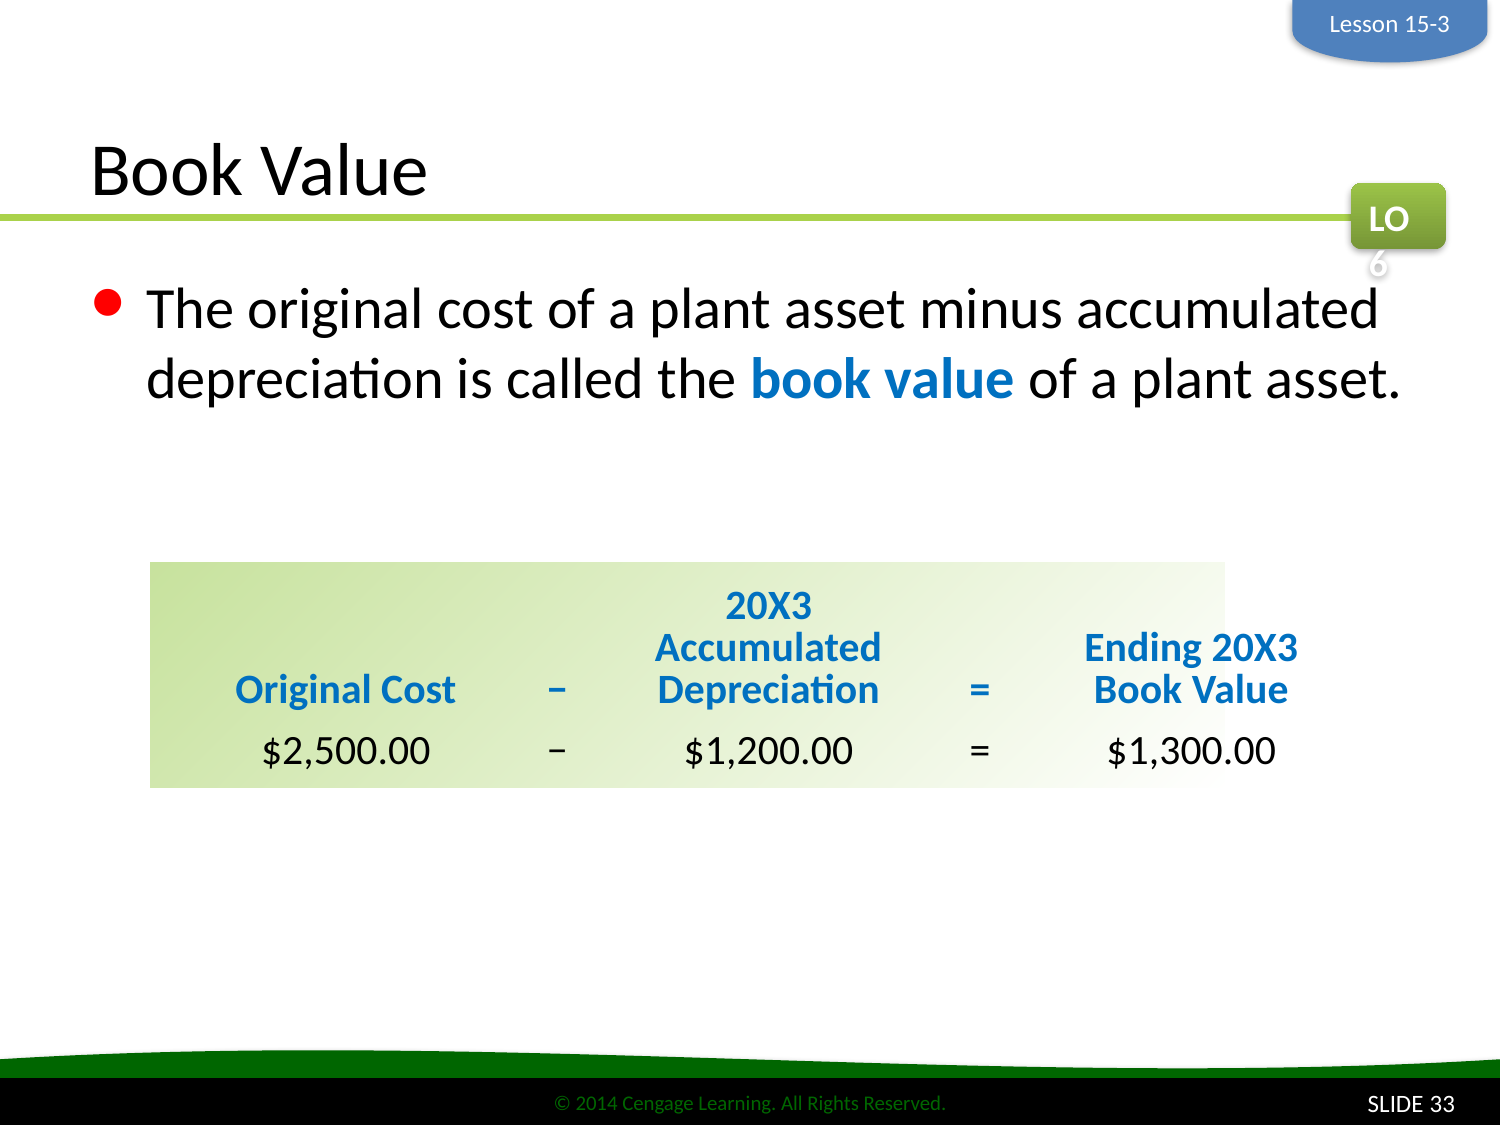

Lesson 15-3

# Book Value
LO6
The original cost of a plant asset minus accumulated depreciation is called the book value of a plant asset.

| Original Cost | − | 20X3 Accumulated Depreciation | = | Ending 20X3 Book Value |
| --- | --- | --- | --- | --- |
| $2,500.00 | − | $1,200.00 | = | $1,300.00 |
| --- | --- | --- | --- | --- |
SLIDE 33